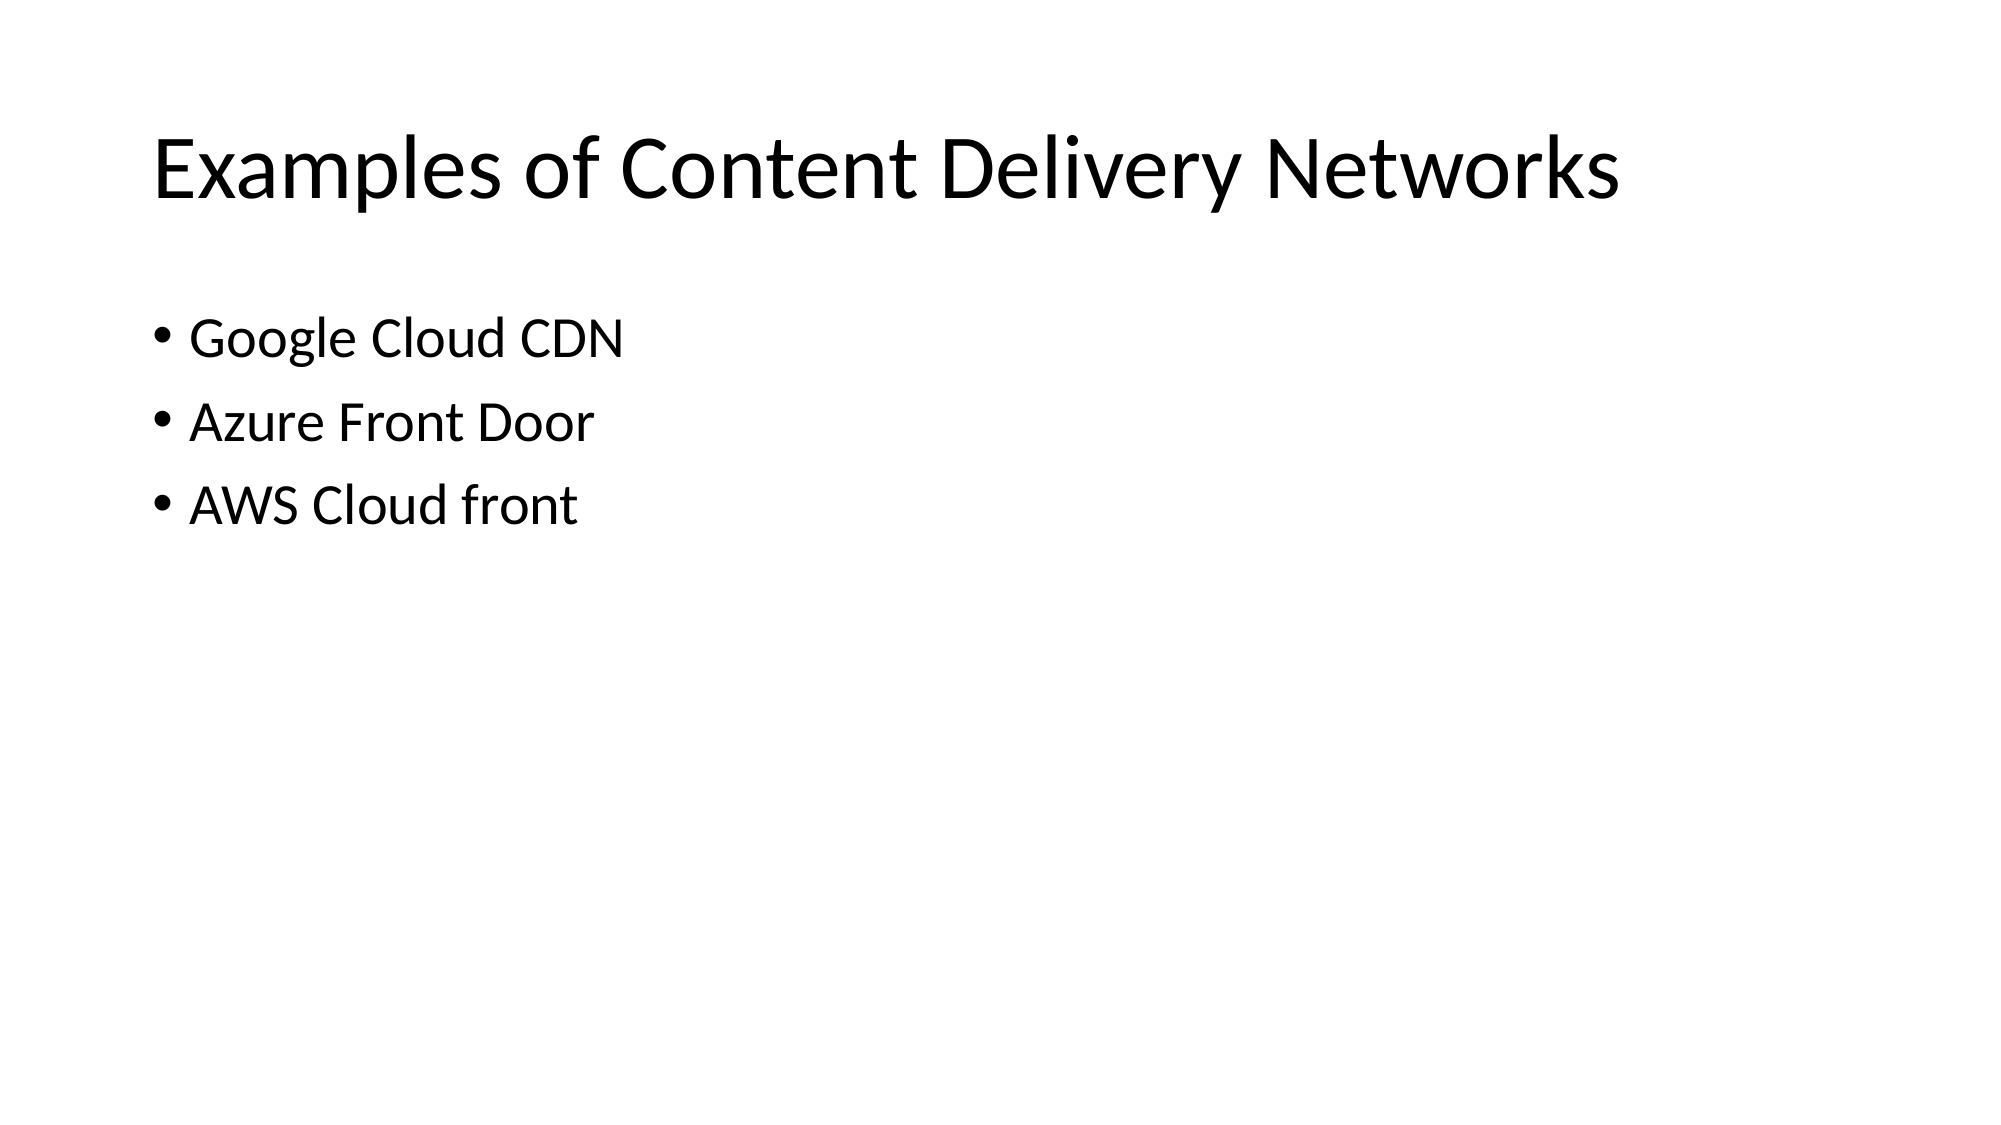

# Examples of Content Delivery Networks
Google Cloud CDN
Azure Front Door
AWS Cloud front